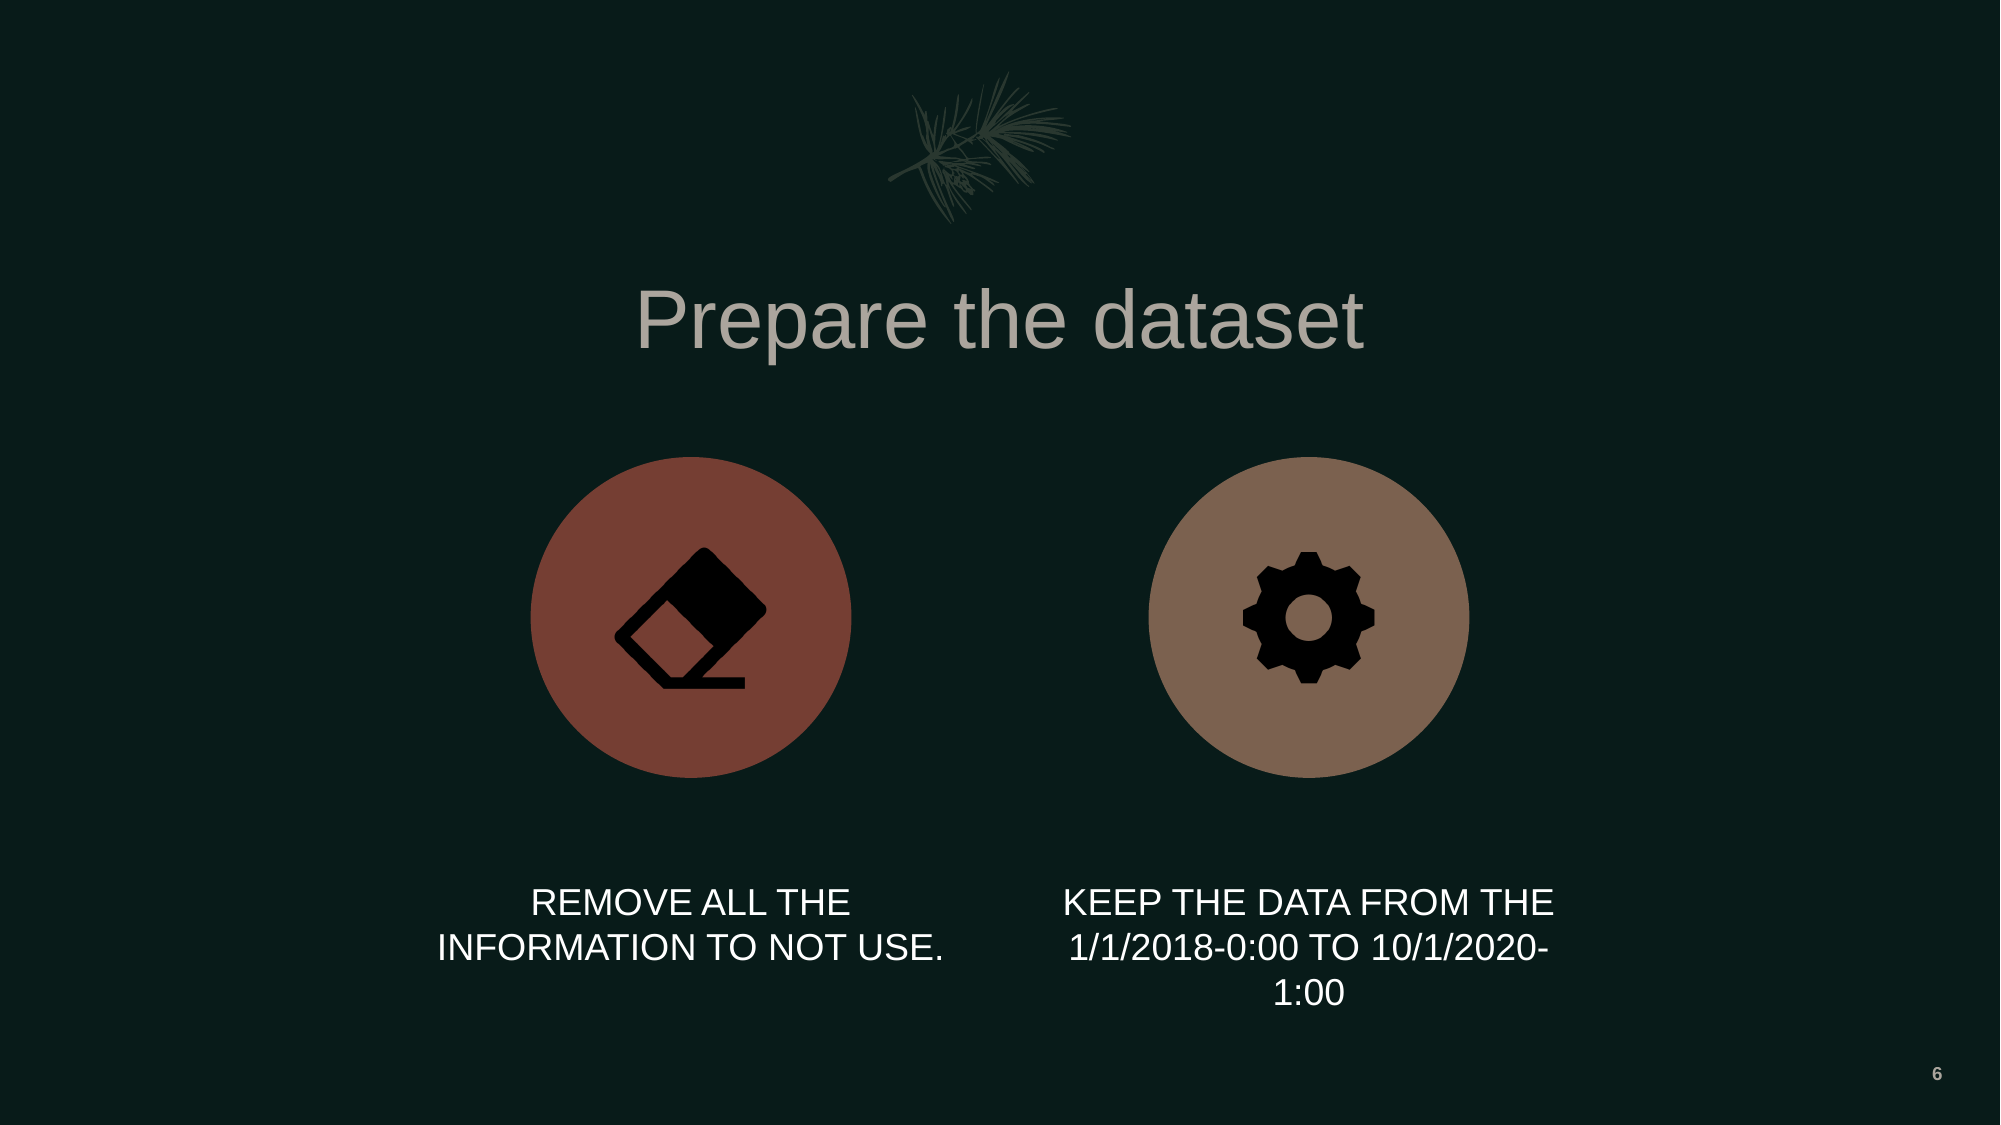

# Prepare the dataset
Remove all the information to not use.
keep the data from the 1/1/2018-0:00 to 10/1/2020-1:00

6